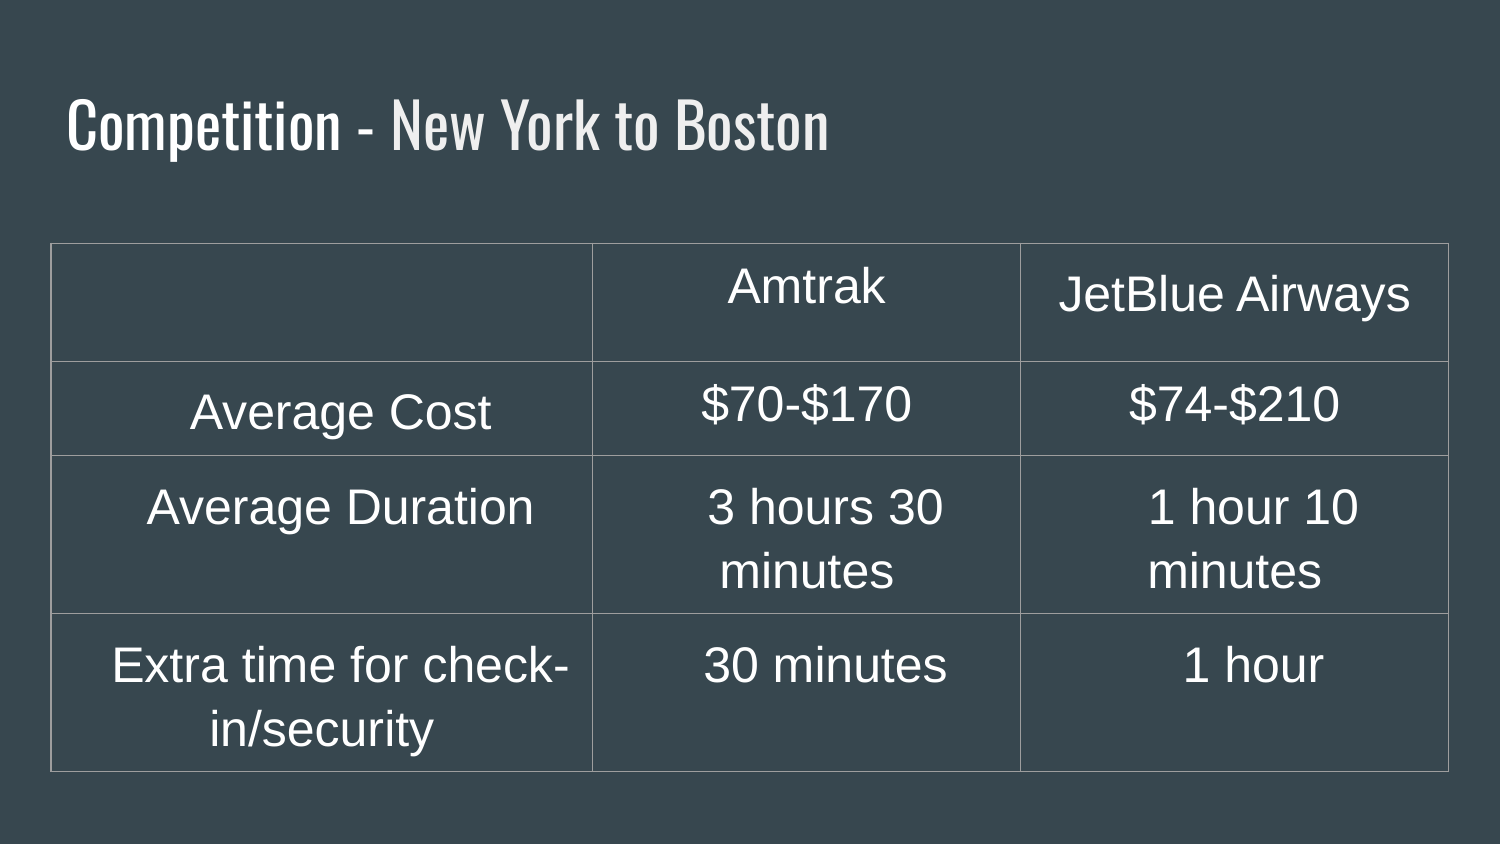

# Competition - New York to Boston
|  | Amtrak | JetBlue Airways |
| --- | --- | --- |
| Average Cost | $70-$170 | $74-$210 |
| Average Duration | 3 hours 30 minutes | 1 hour 10 minutes |
| Extra time for check-in/security | 30 minutes | 1 hour |